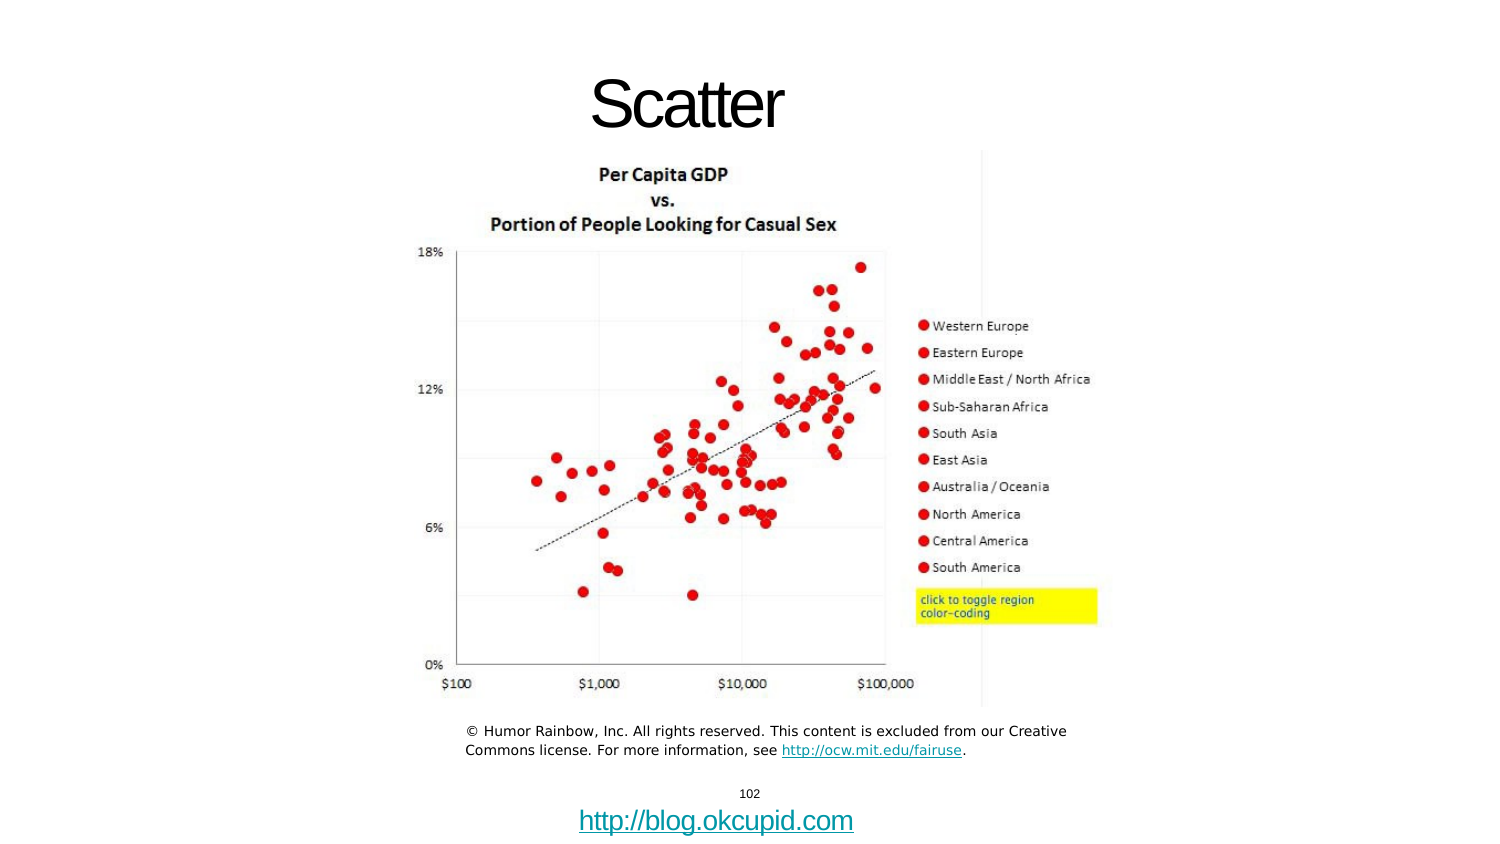

# Scatter Plot

© Humor Rainbow, Inc. All rights reserved. This content is excluded from our Creative  Commons license. For more information, see http://ocw.mit.edu/fairuse.
102
http://blog.okcupid.com